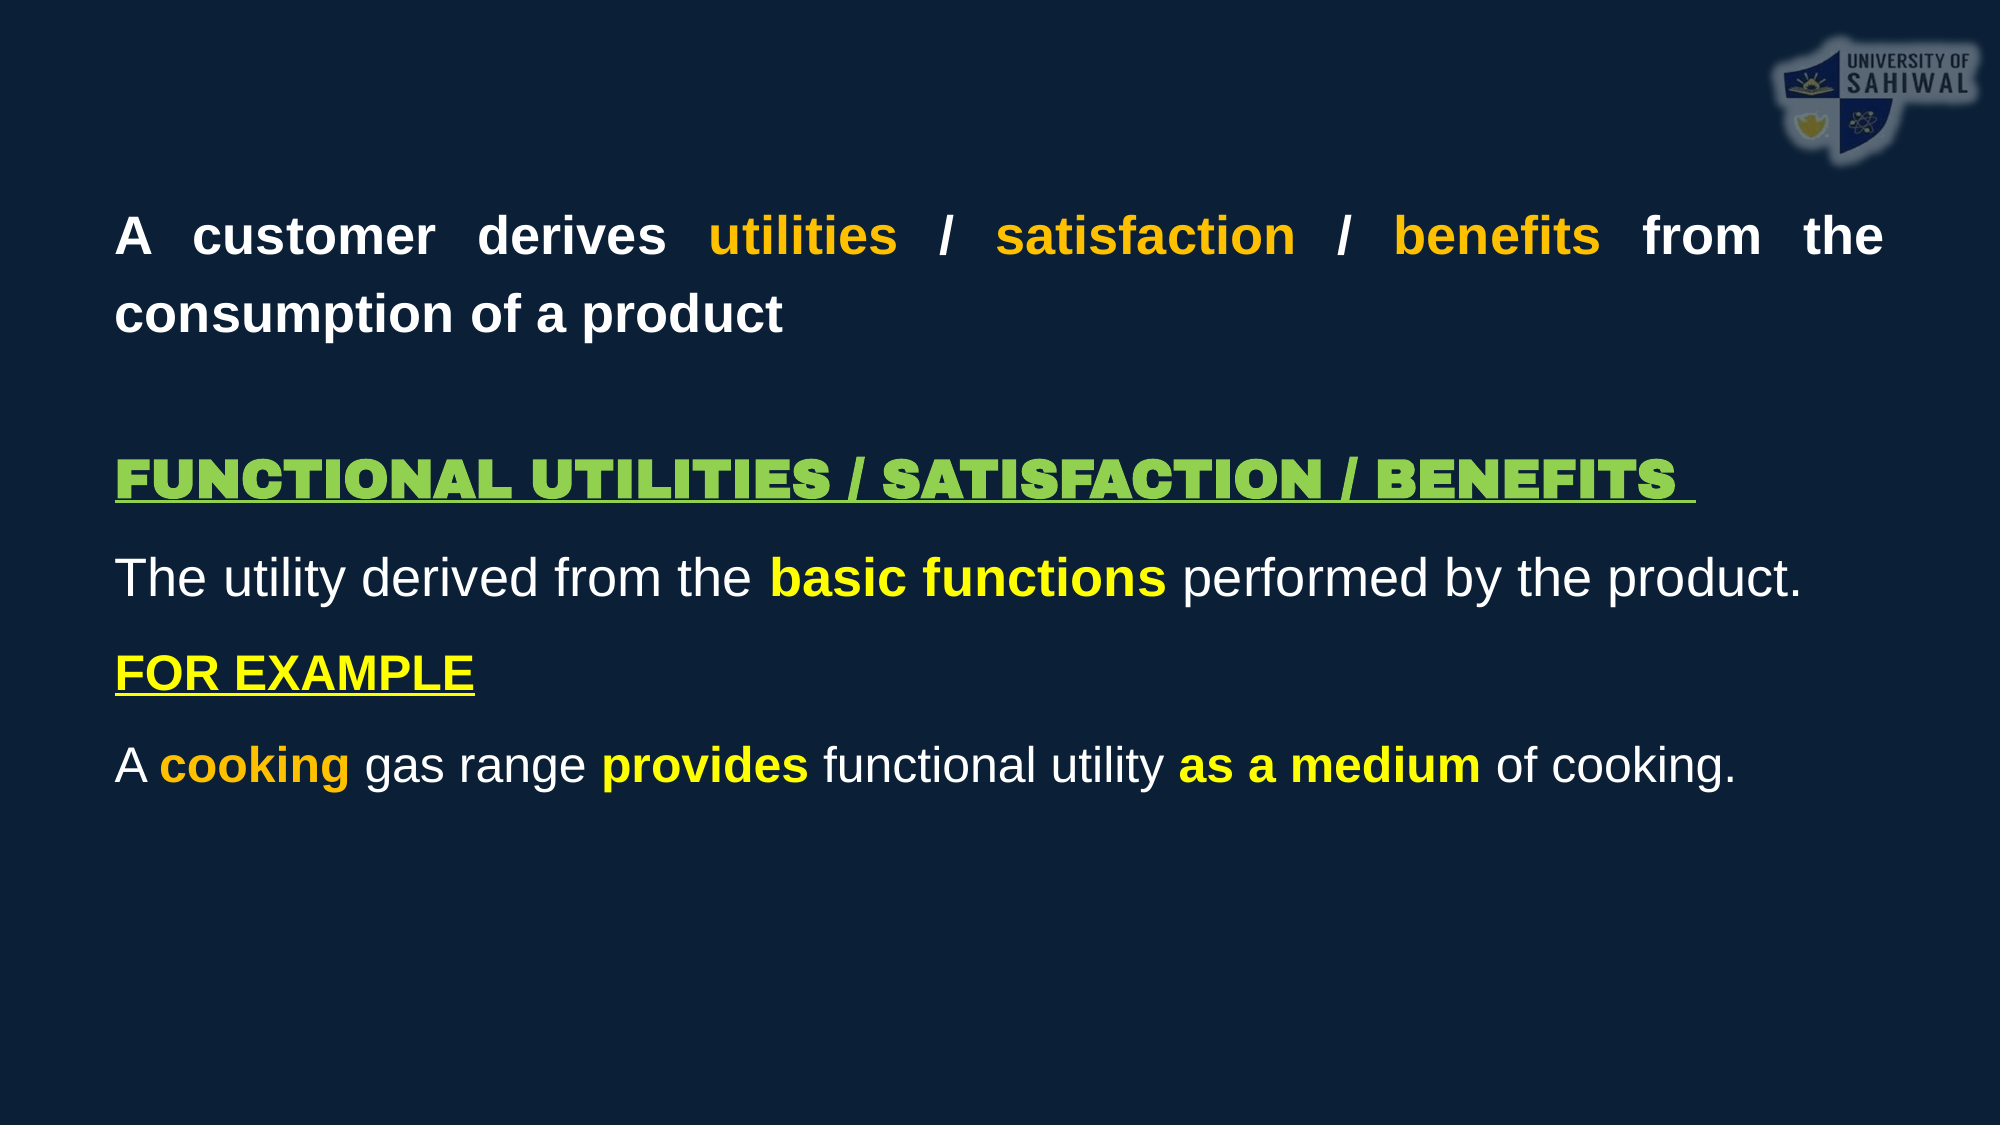

A customer derives utilities / satisfaction / benefits from the consumption of a product

FUNCTIONAL UTILITIES / SATISFACTION / BENEFITS
The utility derived from the basic functions performed by the product.
FOR EXAMPLE
A cooking gas range provides functional utility as a medium of cooking.